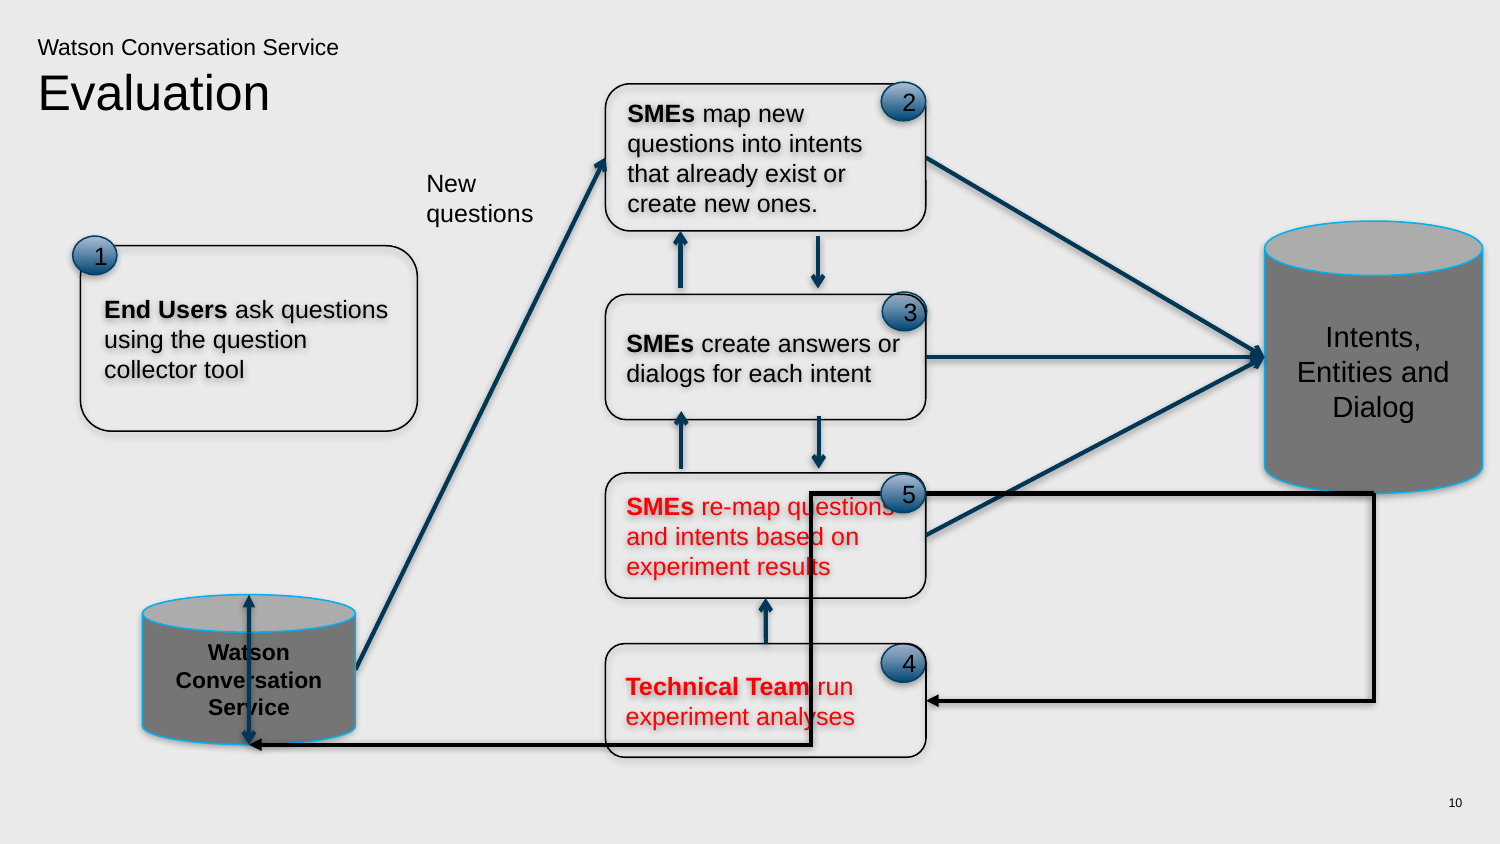

Watson Conversation Service
# Evaluation
2
SMEs map new questions into intents that already exist or create new ones.
New
questions
Intents, Entities and Dialog
1
End Users ask questions using the question collector tool
3
SMEs create answers or dialogs for each intent
SMEs re-map questions and intents based on experiment results
5
Watson Conversation Service
Technical Team run experiment analyses
4
10